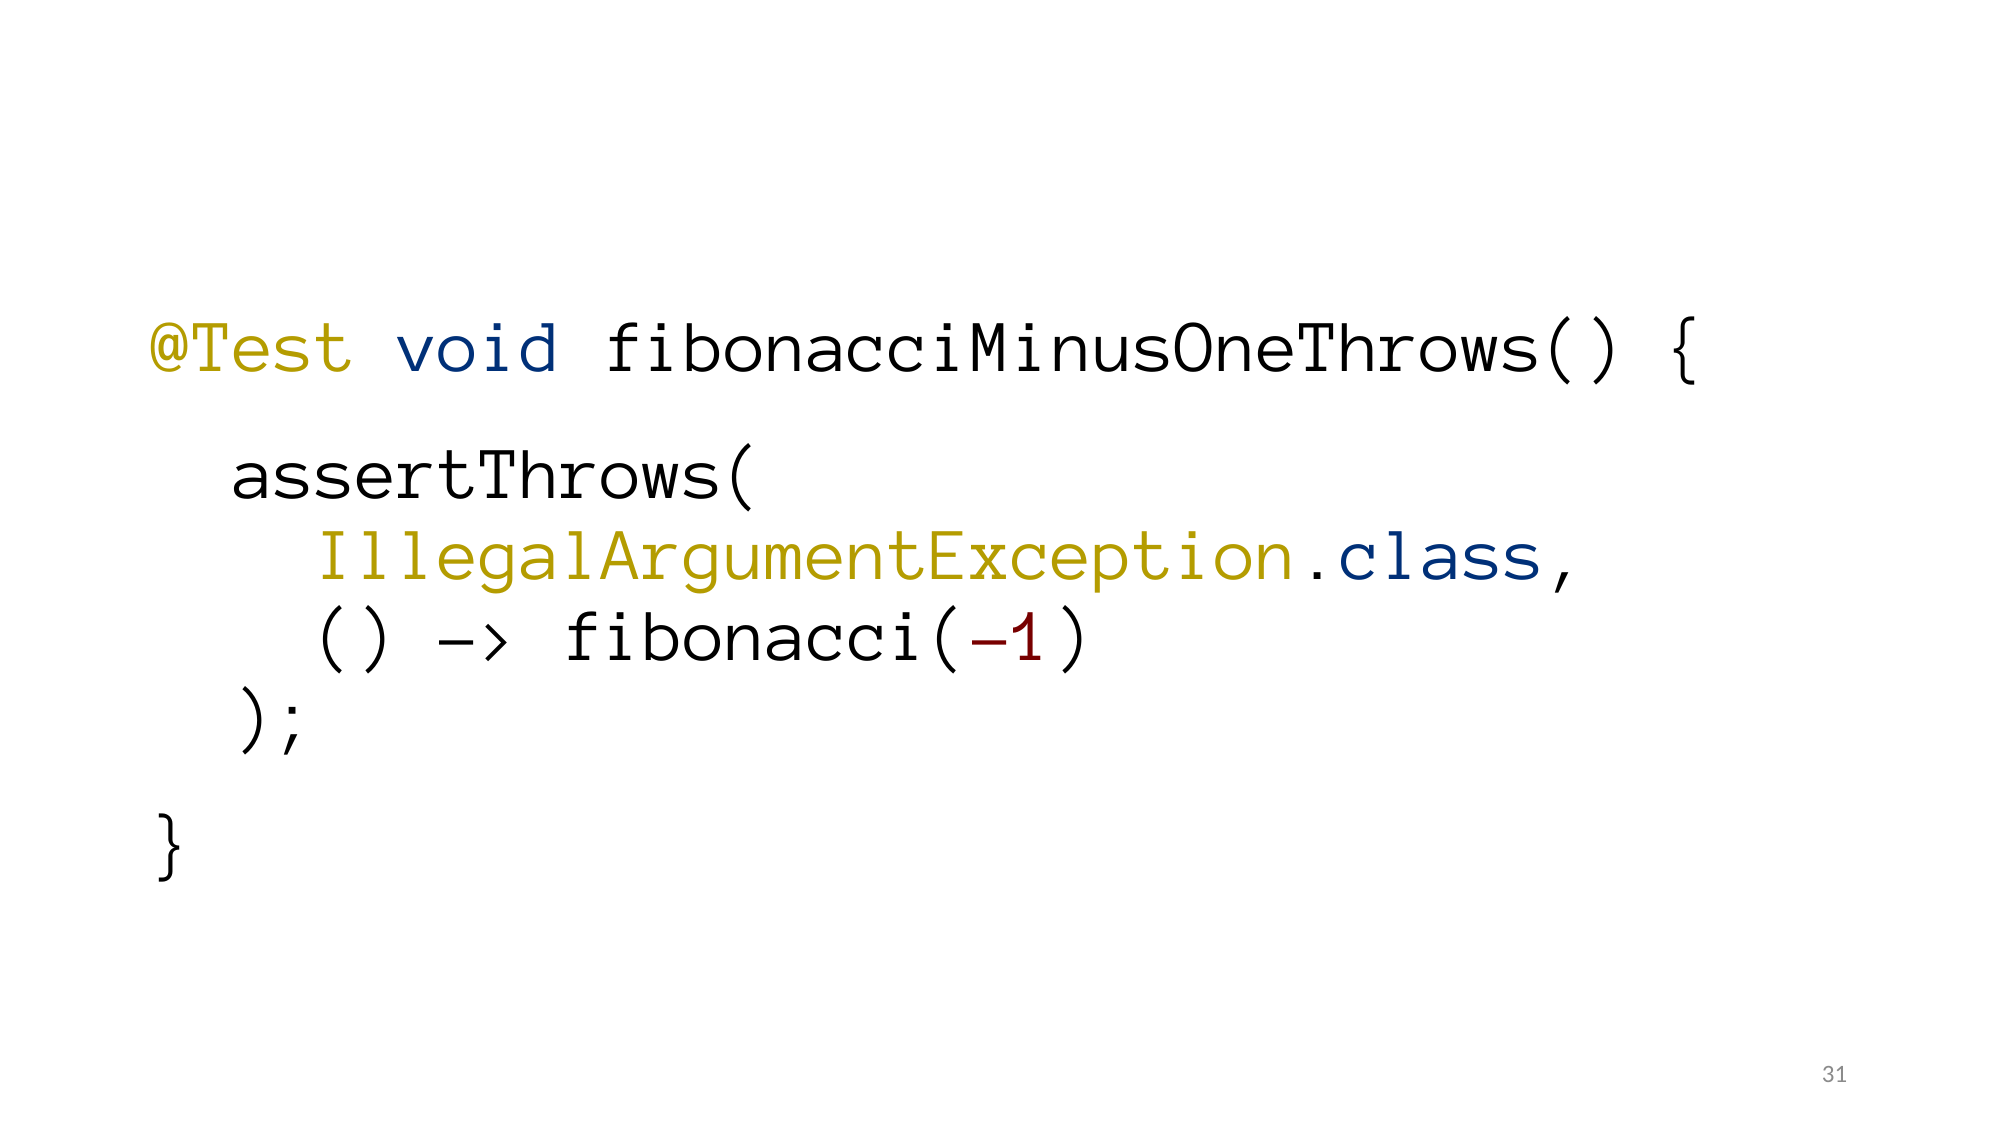

@Test void fibonacciMinusOneThrows() {
  assertThrows(
    IllegalArgumentException.class,
    () -> fibonacci(-1)
  );
}
31